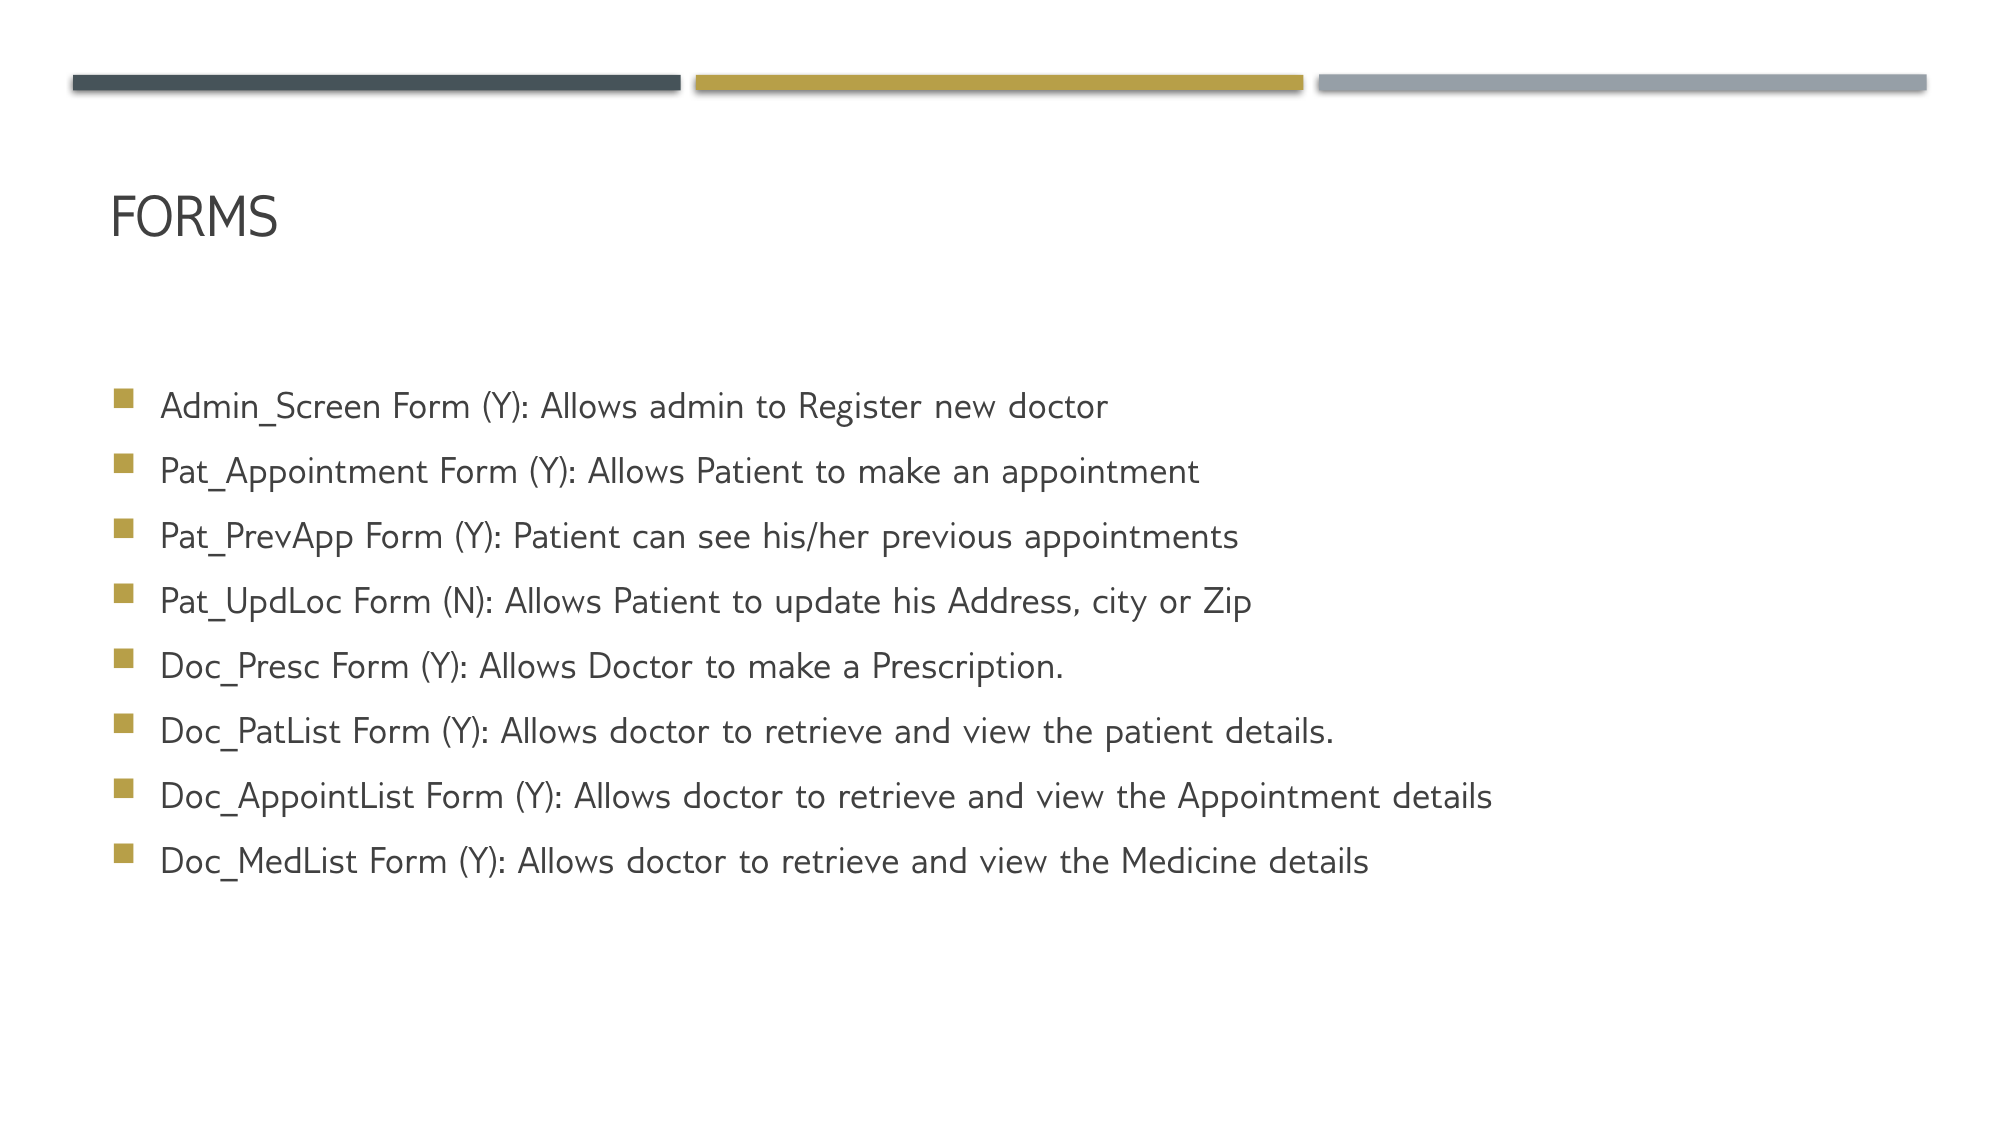

# Forms
Admin_Screen Form (Y): Allows admin to Register new doctor
Pat_Appointment Form (Y): Allows Patient to make an appointment
Pat_PrevApp Form (Y): Patient can see his/her previous appointments
Pat_UpdLoc Form (N): Allows Patient to update his Address, city or Zip
Doc_Presc Form (Y): Allows Doctor to make a Prescription.
Doc_PatList Form (Y): Allows doctor to retrieve and view the patient details.
Doc_AppointList Form (Y): Allows doctor to retrieve and view the Appointment details
Doc_MedList Form (Y): Allows doctor to retrieve and view the Medicine details